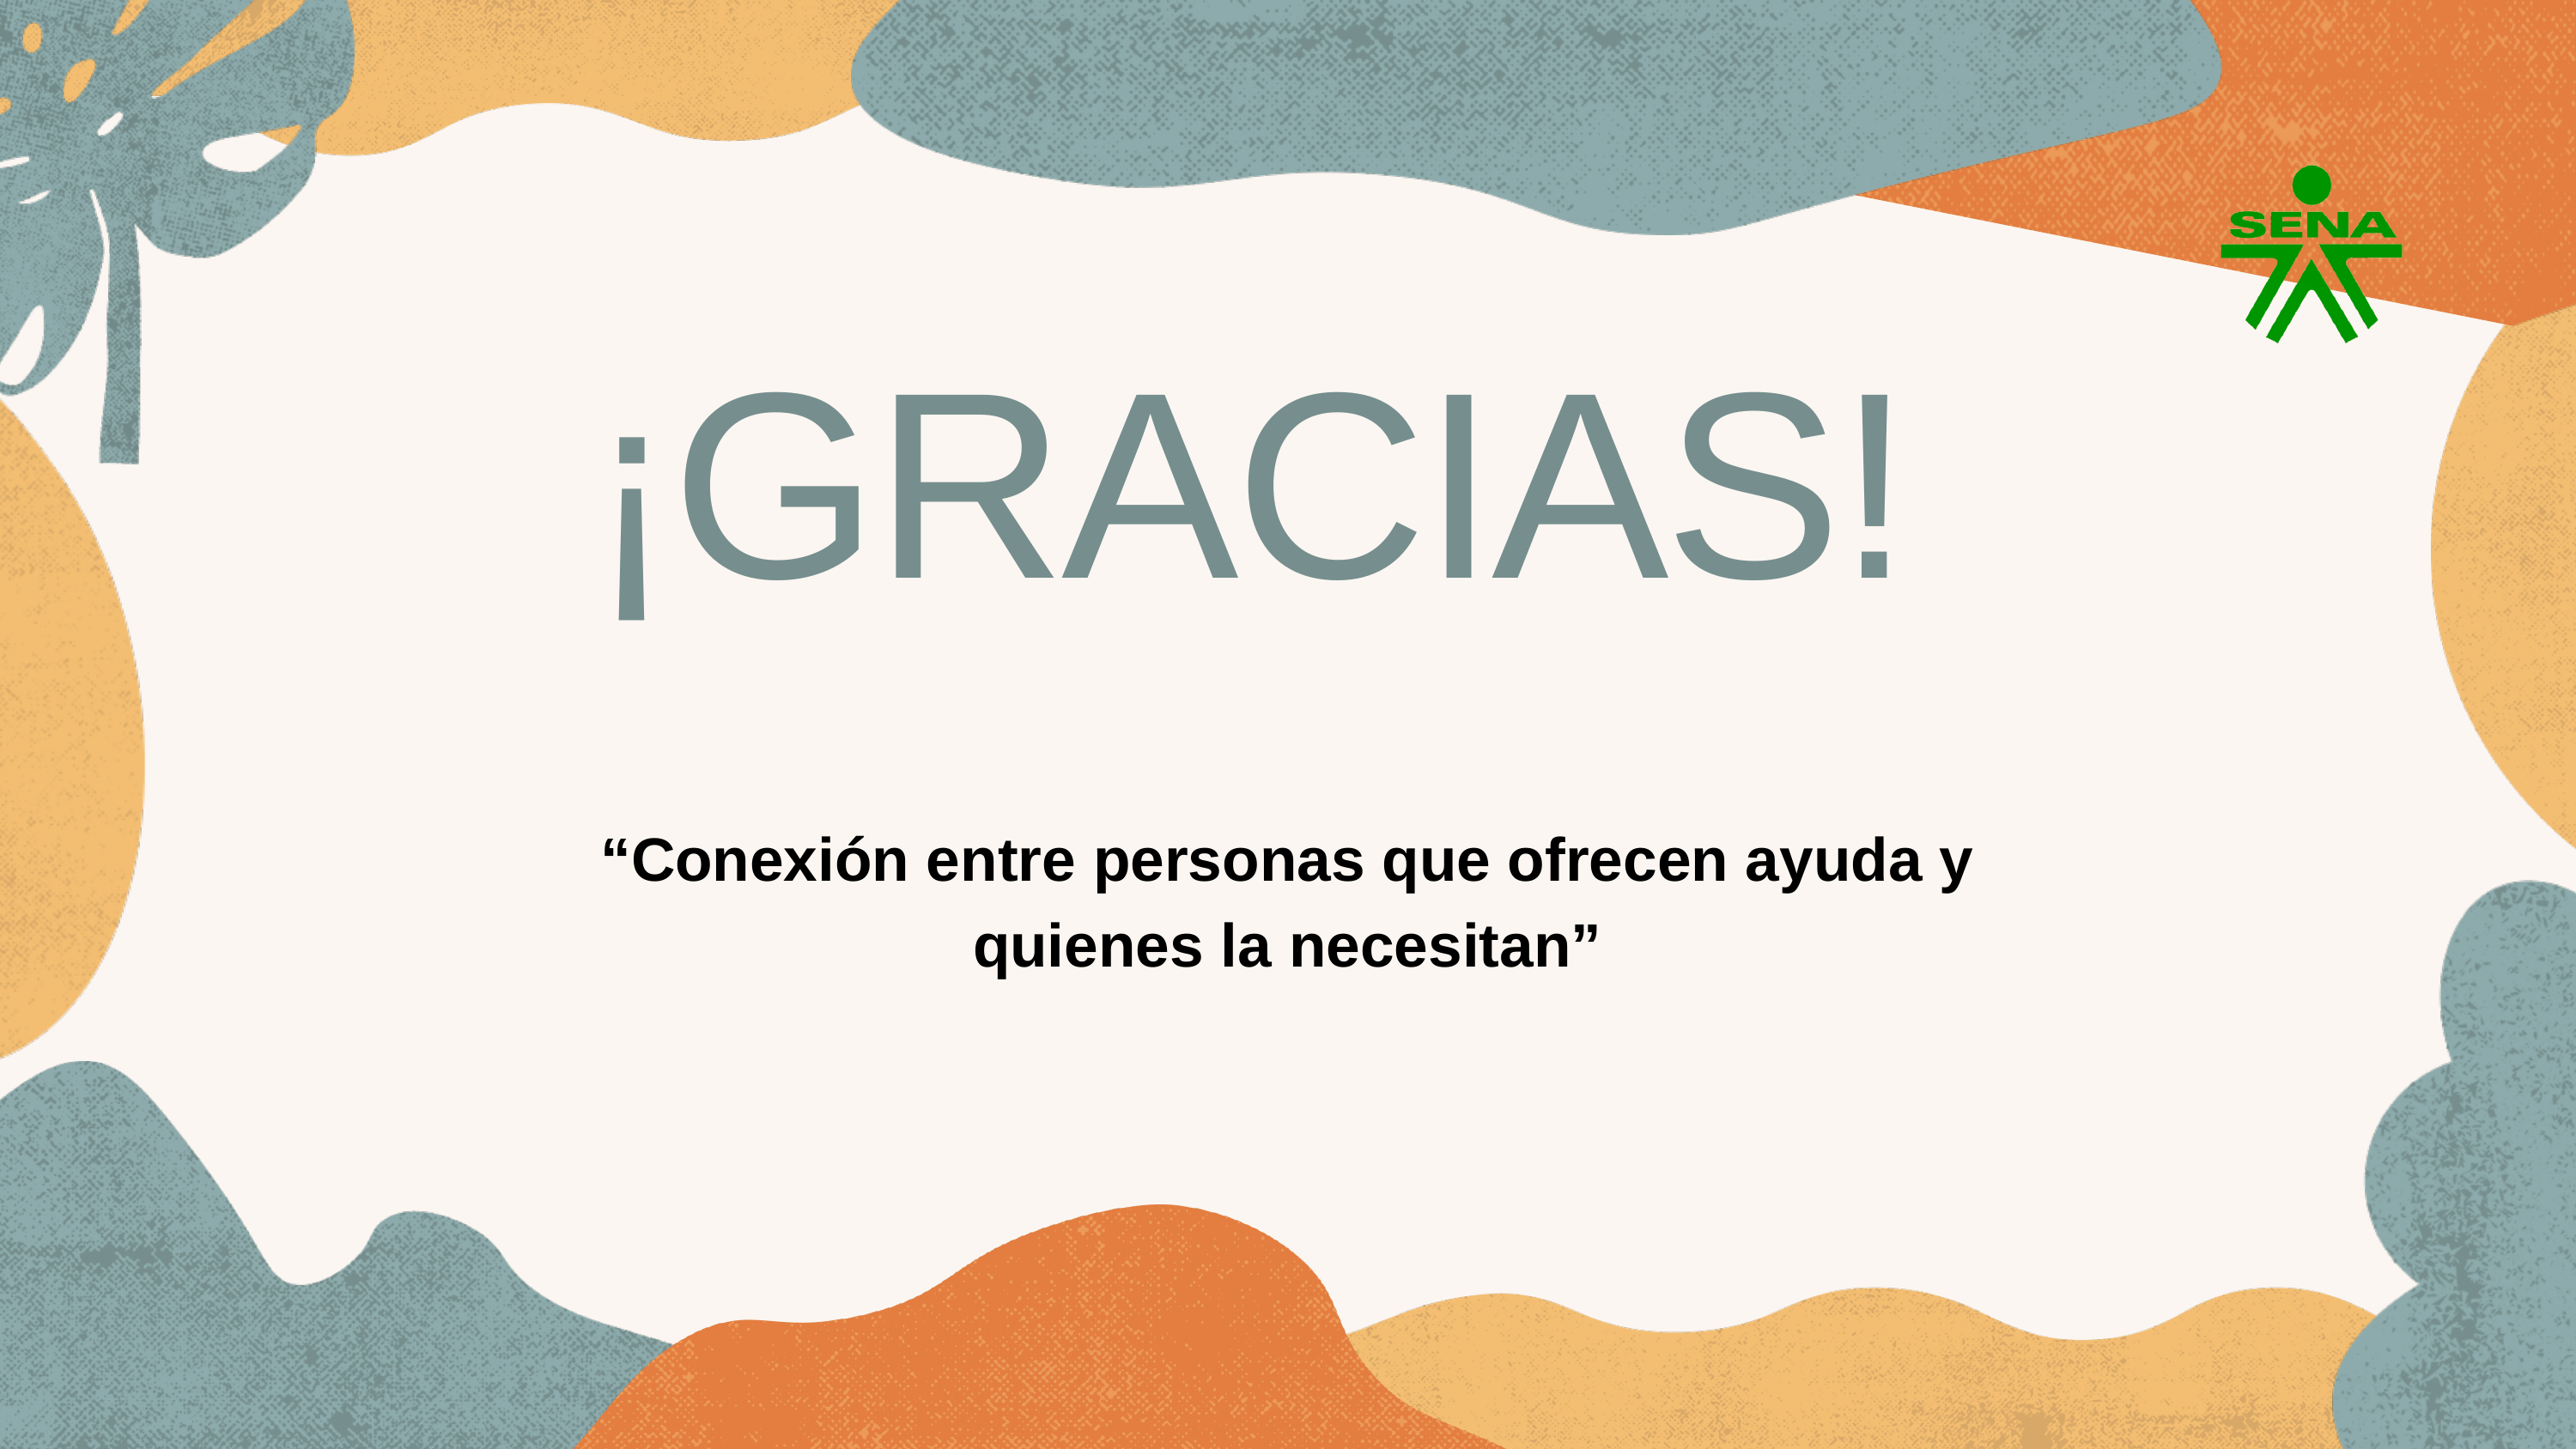

¡GRACIAS!
“Conexión entre personas que ofrecen ayuda y quienes la necesitan”